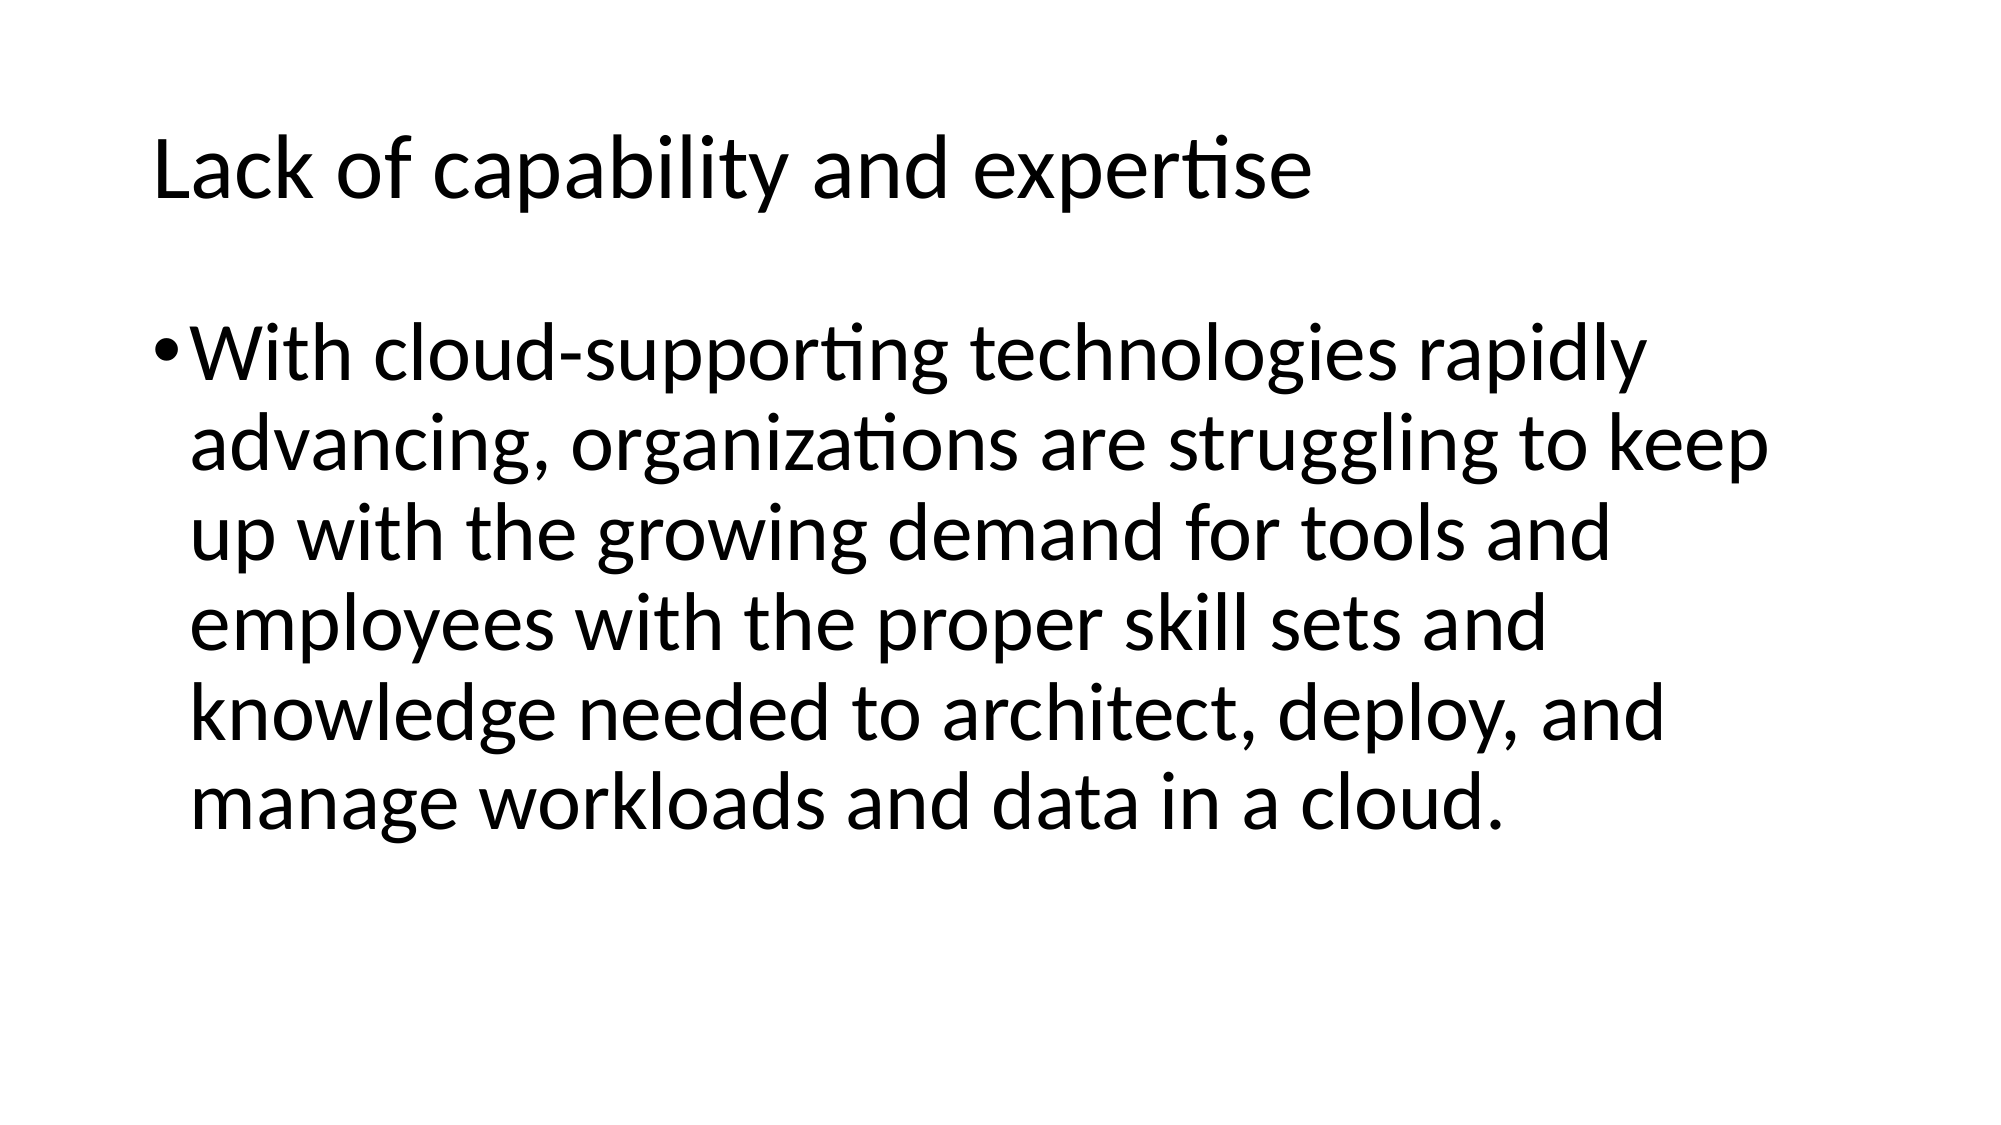

# Lack of capability and expertise
With cloud-supporting technologies rapidly advancing, organizations are struggling to keep up with the growing demand for tools and employees with the proper skill sets and knowledge needed to architect, deploy, and manage workloads and data in a cloud.